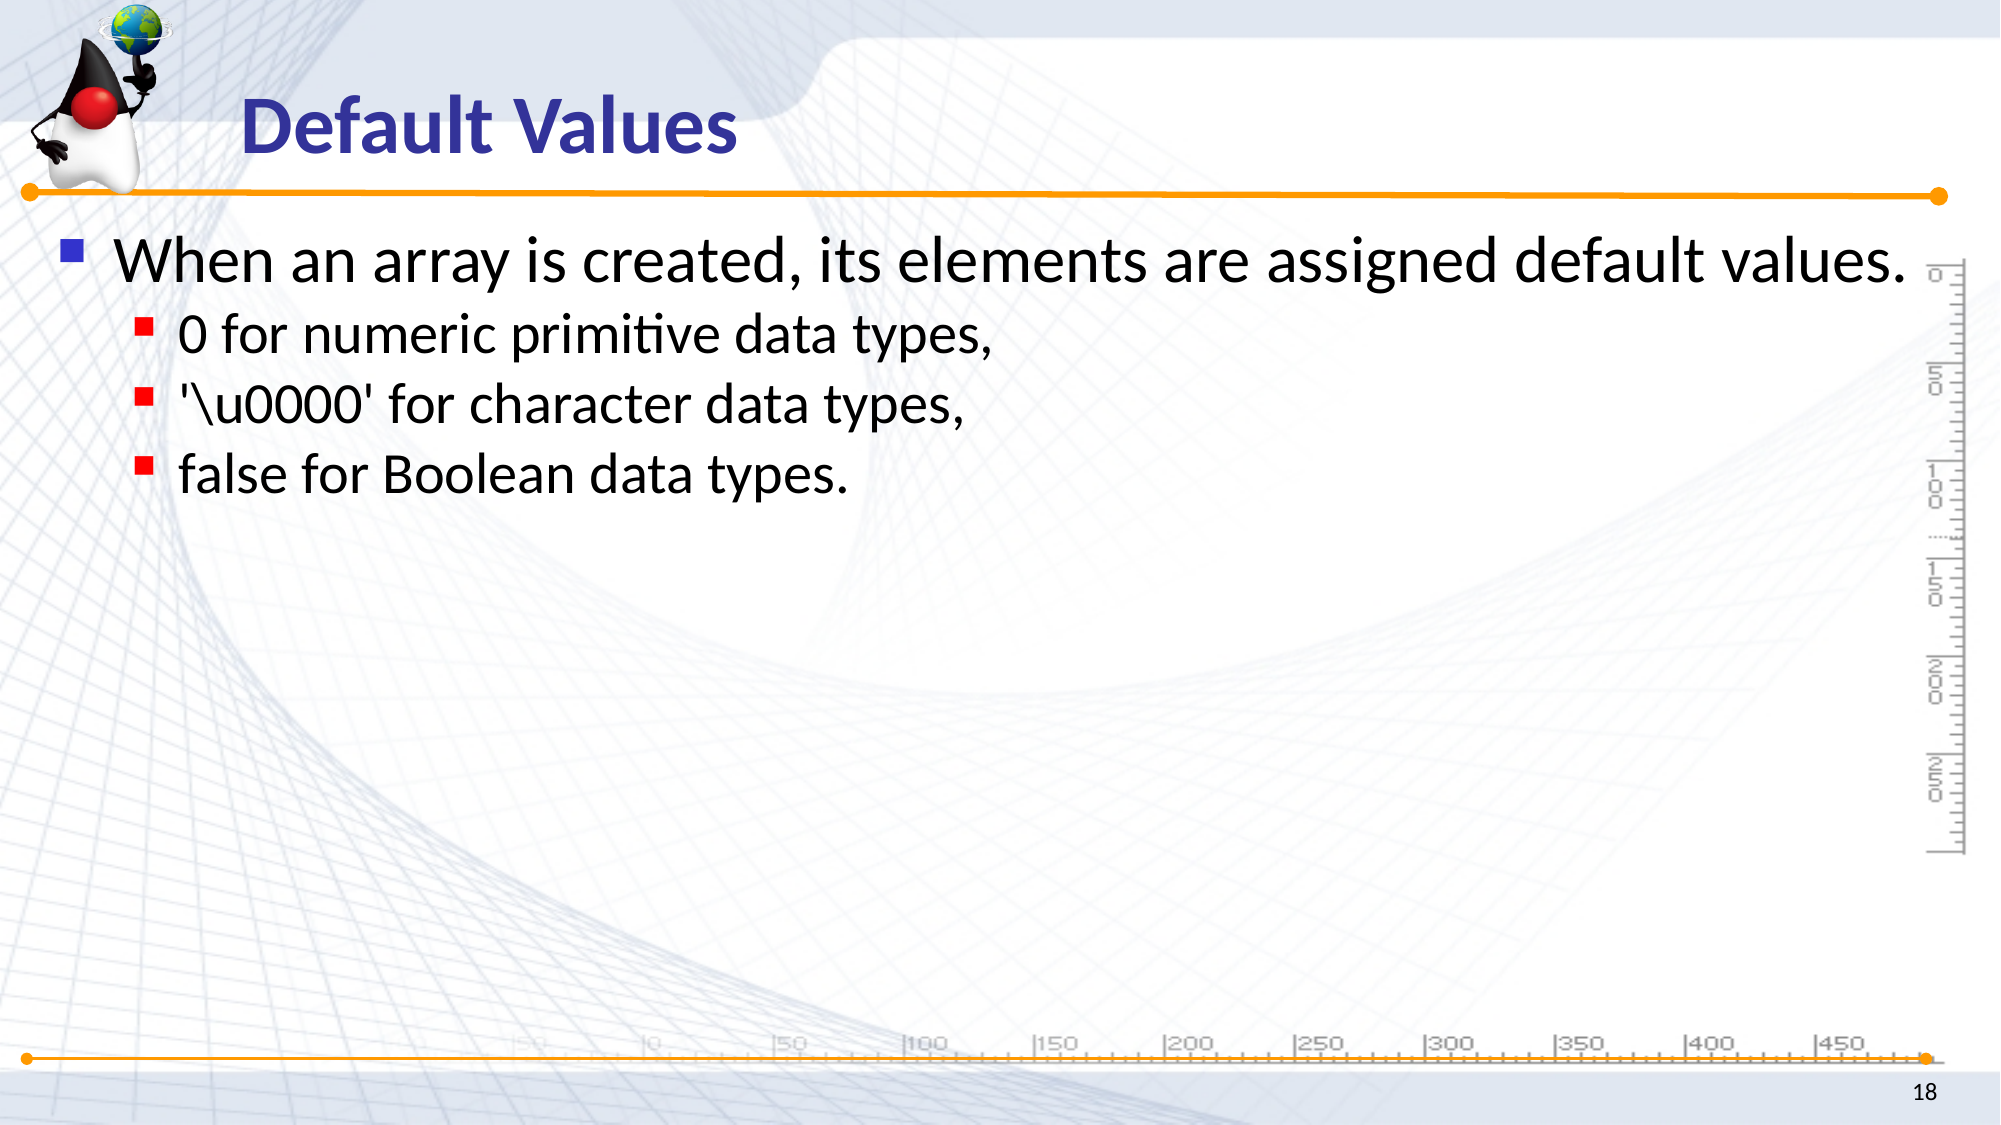

Default Values
When an array is created, its elements are assigned default values.
0 for numeric primitive data types,
'\u0000' for character data types,
false for Boolean data types.
18